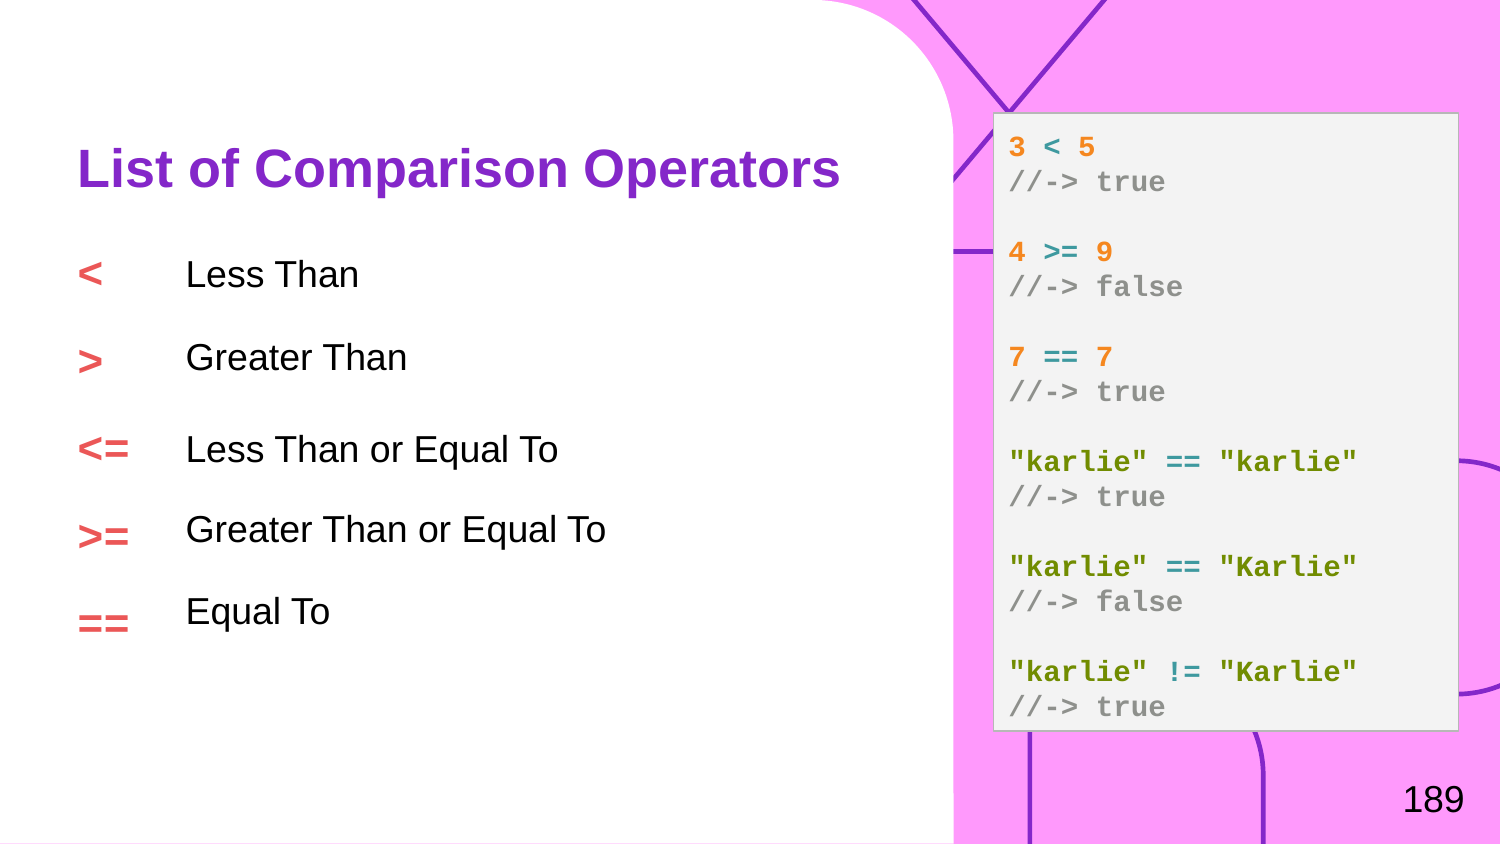

# List of Comparison Operators
3 < 5
//-> true

4 >= 9
//-> false

7 == 7
//-> true

"karlie" == "karlie"
//-> true

"karlie" == "Karlie"
//-> false

"karlie" != "Karlie"
//-> true
<

>

<=

>=

==
Less Than
Greater Than
Less Than or Equal To
Greater Than or Equal To
Equal To